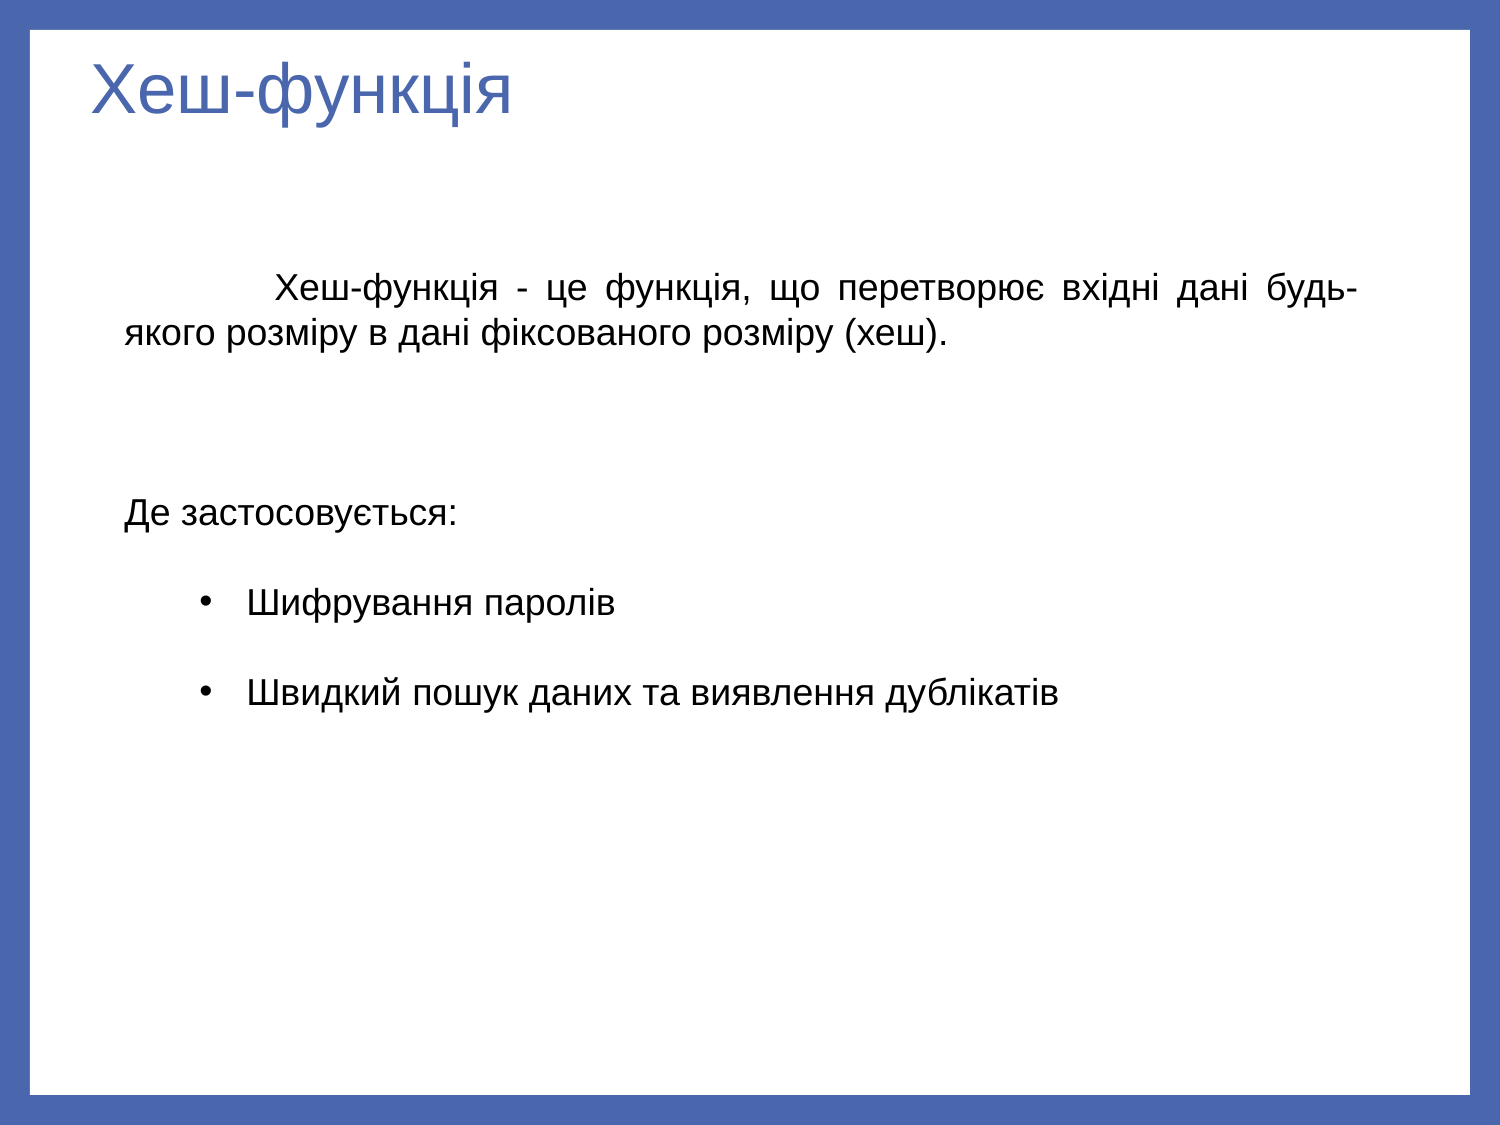

# Хеш-функція
	Хеш-функція - це функція, що перетворює вхідні дані будь-якого розміру в дані фіксованого розміру (хеш).

Де застосовується:

Шифрування паролів

Швидкий пошук даних та виявлення дублікатів